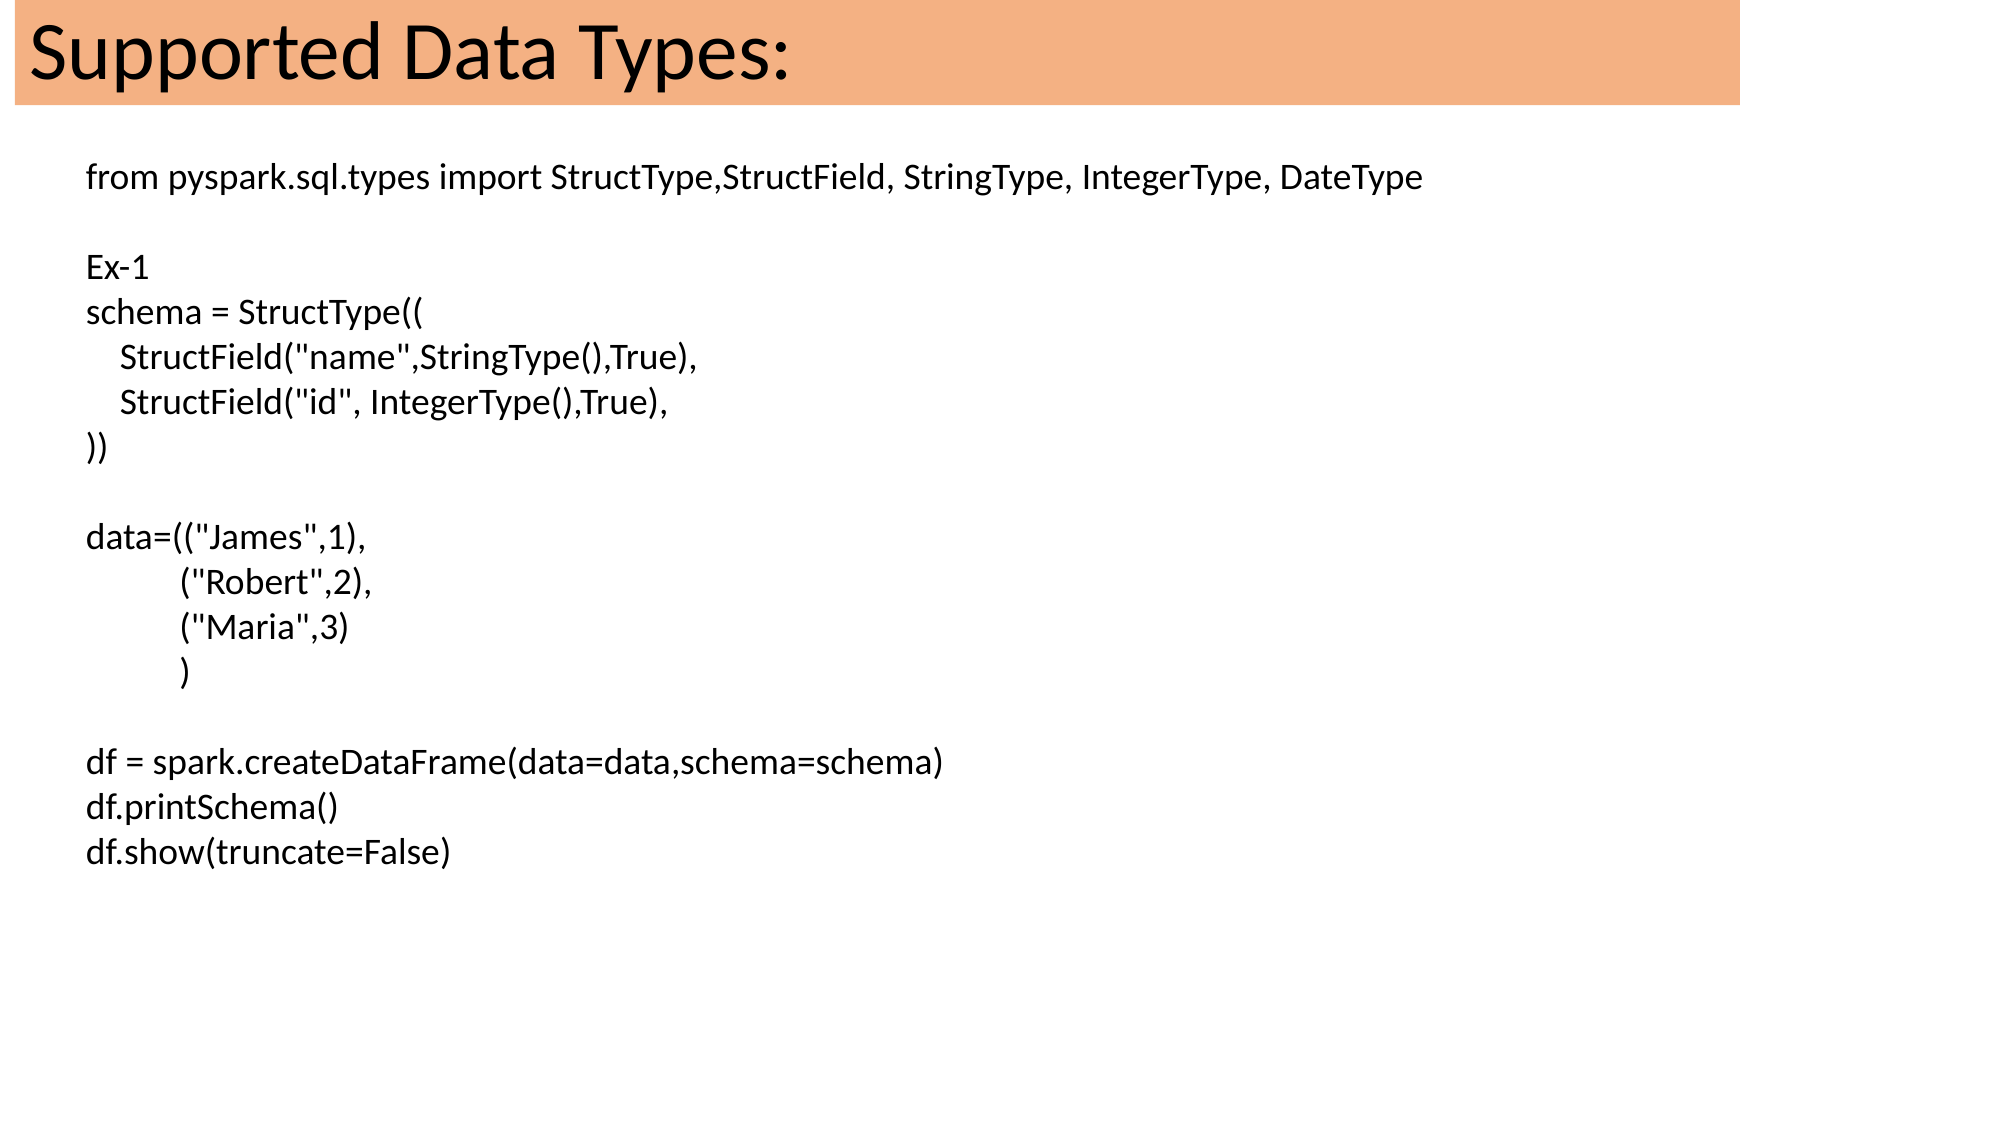

# Supported Data Types:
from pyspark.sql.types import StructType,StructField, StringType, IntegerType, DateType

Ex-1
schema = StructType((
    StructField("name",StringType(),True),
    StructField("id", IntegerType(),True),
))

data=(("James",1),
           ("Robert",2),
           ("Maria",3)
           )

df = spark.createDataFrame(data=data,schema=schema)
df.printSchema()
df.show(truncate=False)